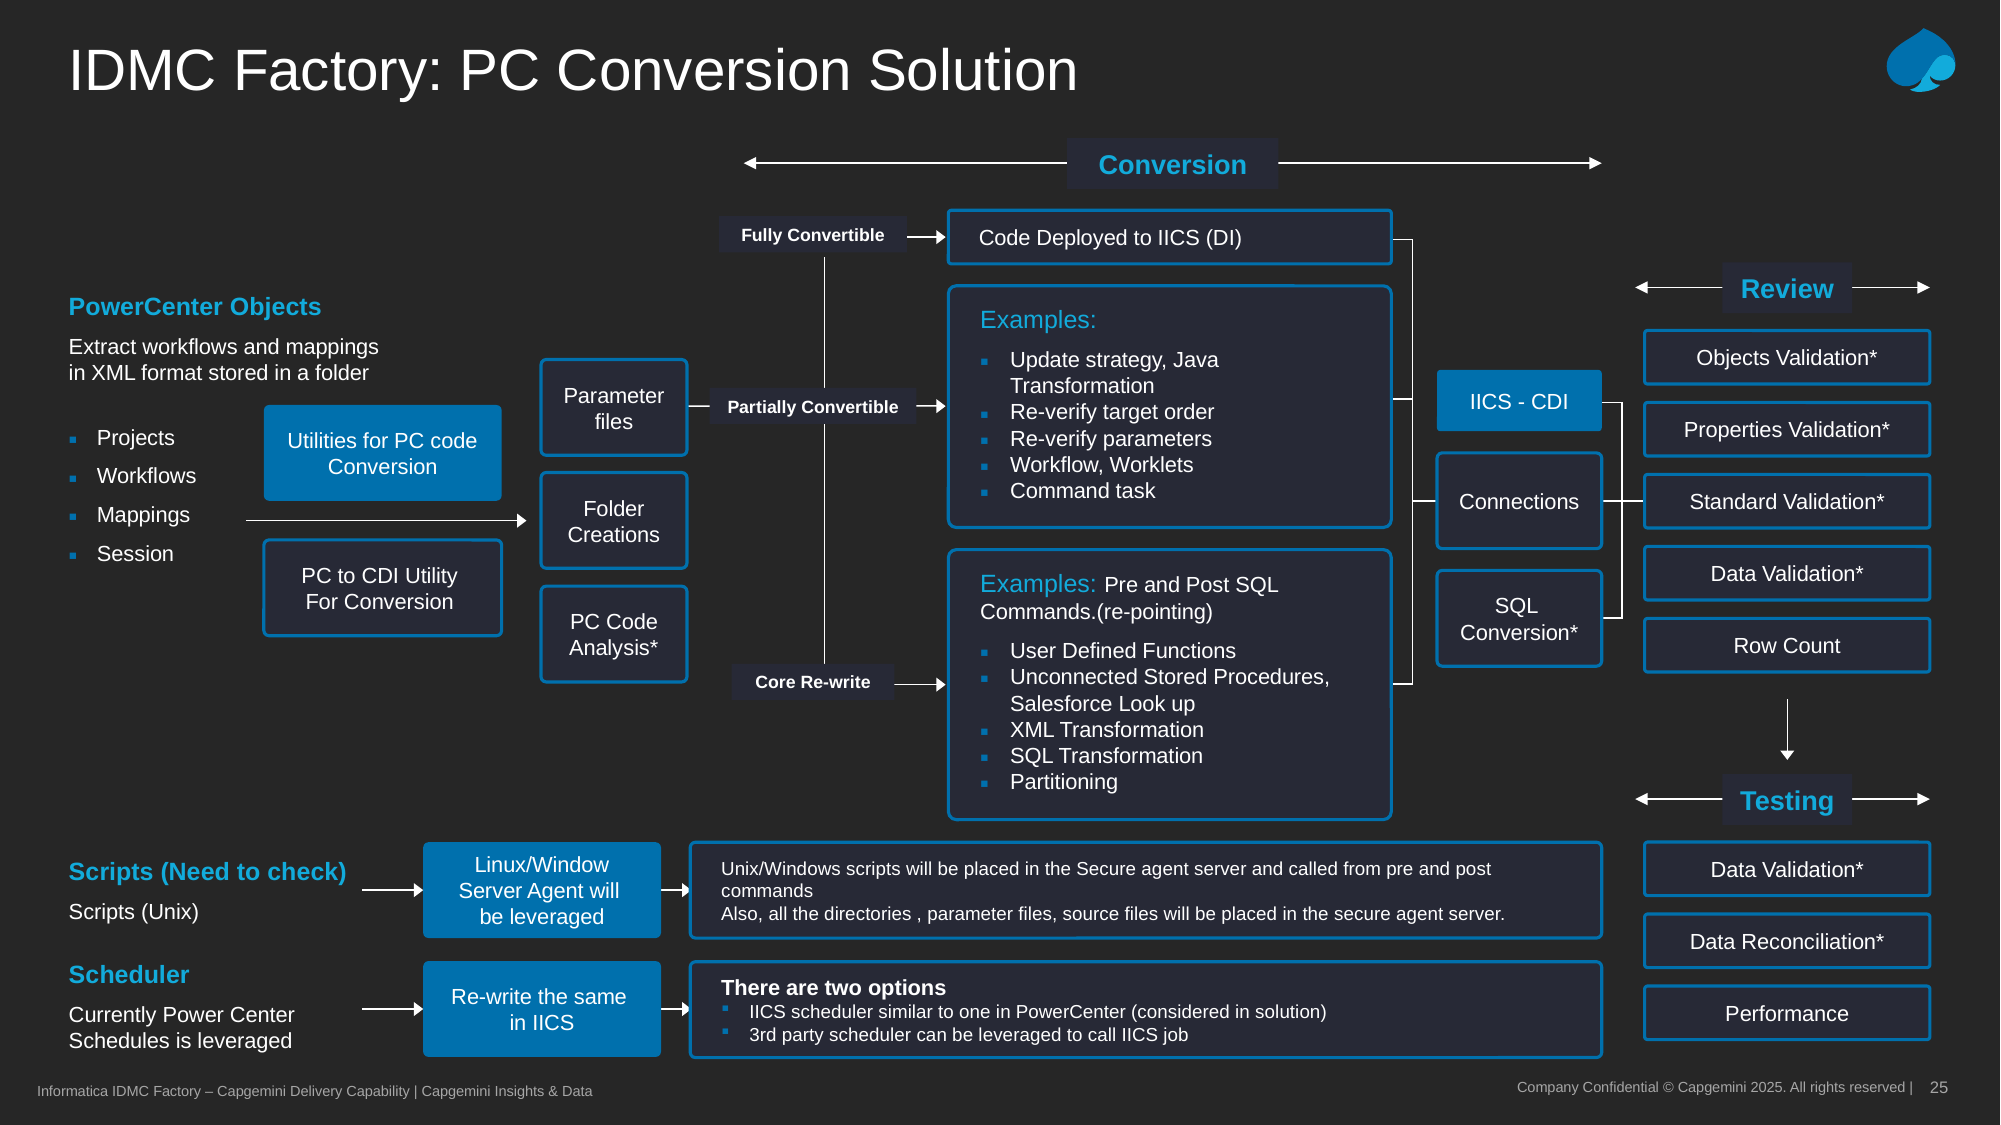

# IDMC Factory: PC Conversion Solution
Conversion
Code Deployed to IICS (DI)
Fully Convertible

Review
PowerCenter Objects
Extract workflows and mappings
in XML format stored in a folder
Examples:
Update strategy, Java Transformation
Re-verify target order
Re-verify parameters
Workflow, Worklets
Command task
Objects Validation*
Parameter files
IICS - CDI
Partially Convertible

Properties Validation*
Utilities for PC code Conversion
Projects
Workflows
Mappings
Session
Connections
Folder Creations
Standard Validation*

PC to CDI Utility
For Conversion
Data Validation*
Examples: Pre and Post SQL Commands.(re-pointing)
User Defined Functions
Unconnected Stored Procedures, Salesforce Look up
XML Transformation
SQL Transformation
Partitioning
SQL
Conversion*
PC Code Analysis*
Row Count
Core Re-write

Testing
Data Validation*
Unix/Windows scripts will be placed in the Secure agent server and called from pre and post commands
Also, all the directories , parameter files, source files will be placed in the secure agent server.
Linux/Window Server Agent will
be leveraged
Scripts (Need to check)
Scripts (Unix)

Data Reconciliation*
Scheduler
Currently Power Center Schedules is leveraged
Re-write the same
in IICS
There are two options
IICS scheduler similar to one in PowerCenter (considered in solution)
3rd party scheduler can be leveraged to call IICS job
Performance